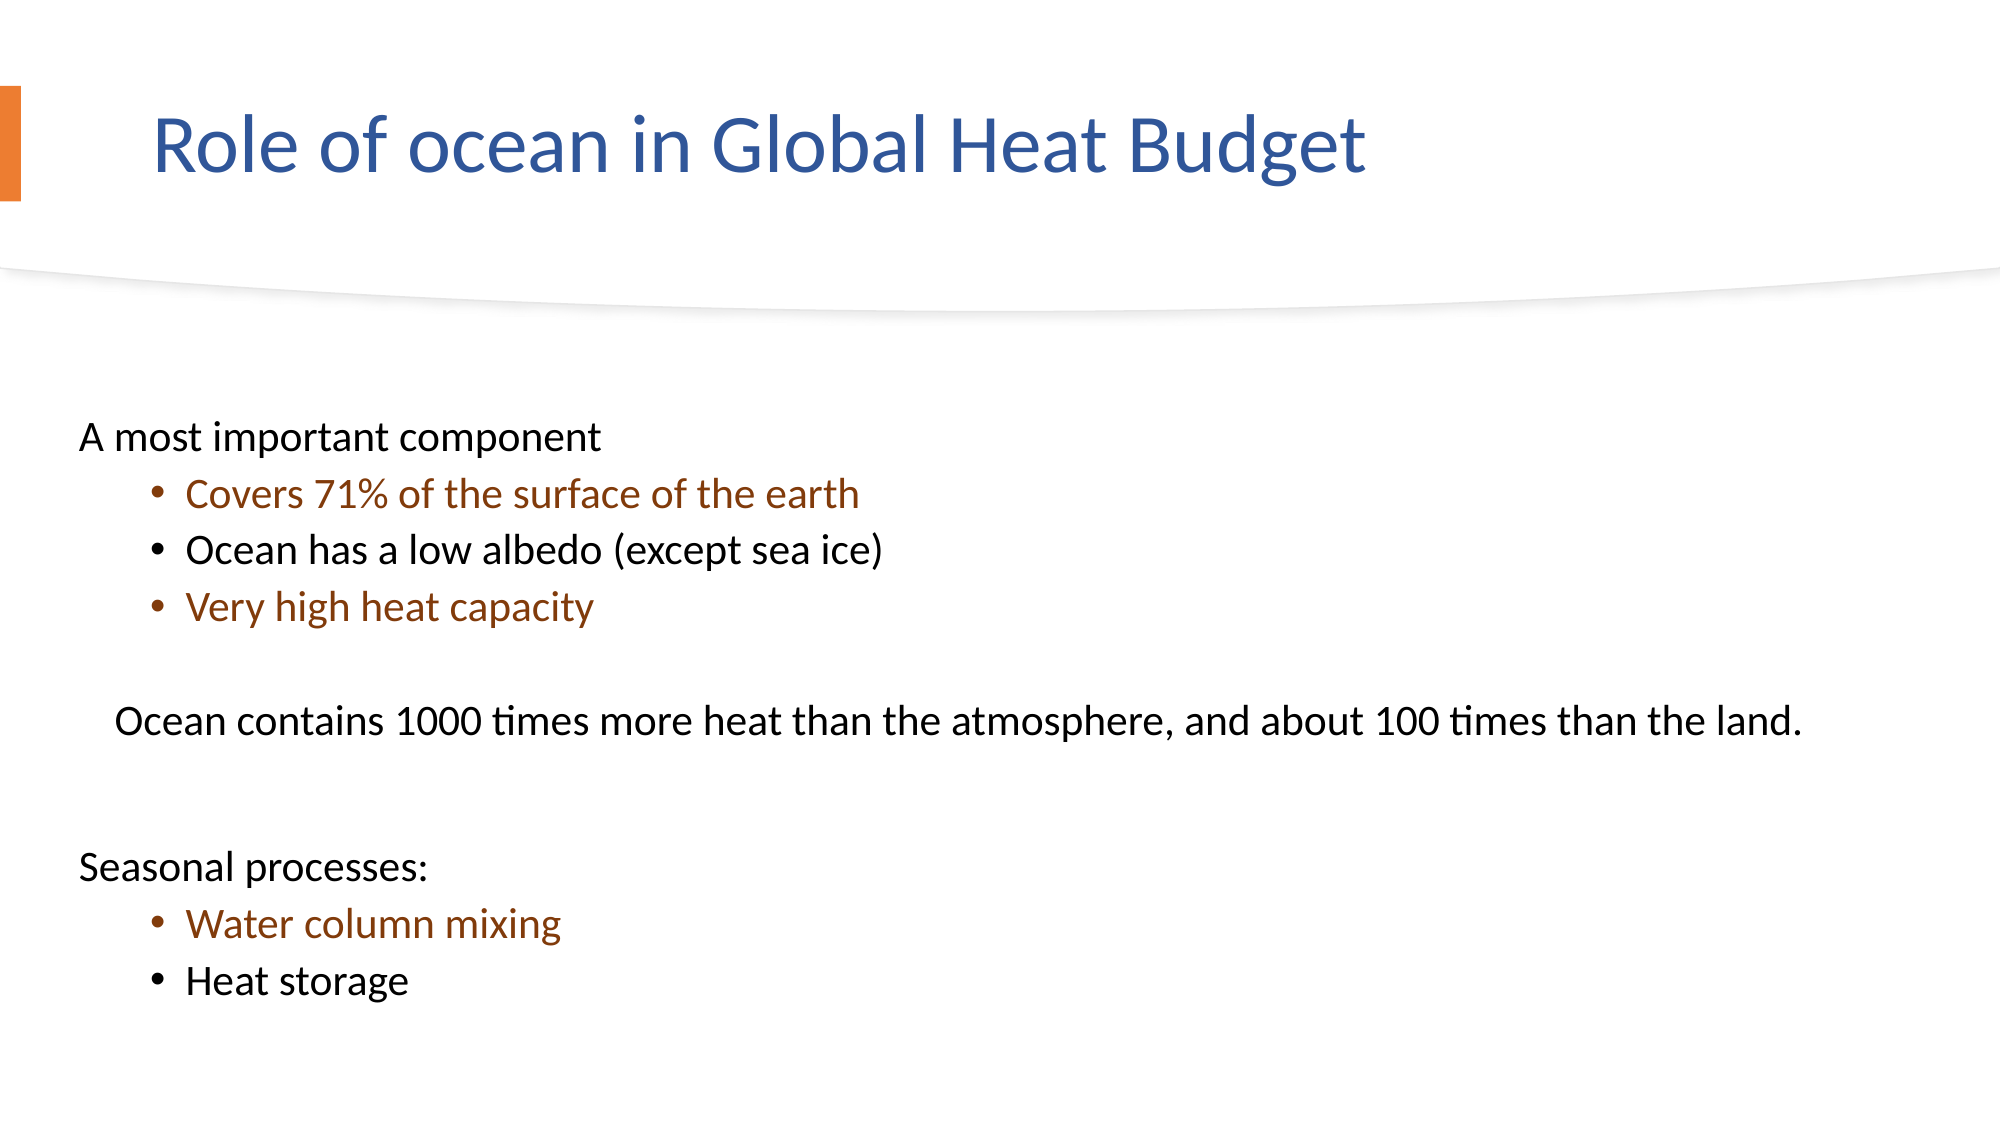

# Role of ocean in Global Heat Budget

A most important component
Covers 71% of the surface of the earth
Ocean has a low albedo (except sea ice)
Very high heat capacity
Ocean contains 1000 times more heat than the atmosphere, and about 100 times than the land.

Seasonal processes:
Water column mixing
Heat storage